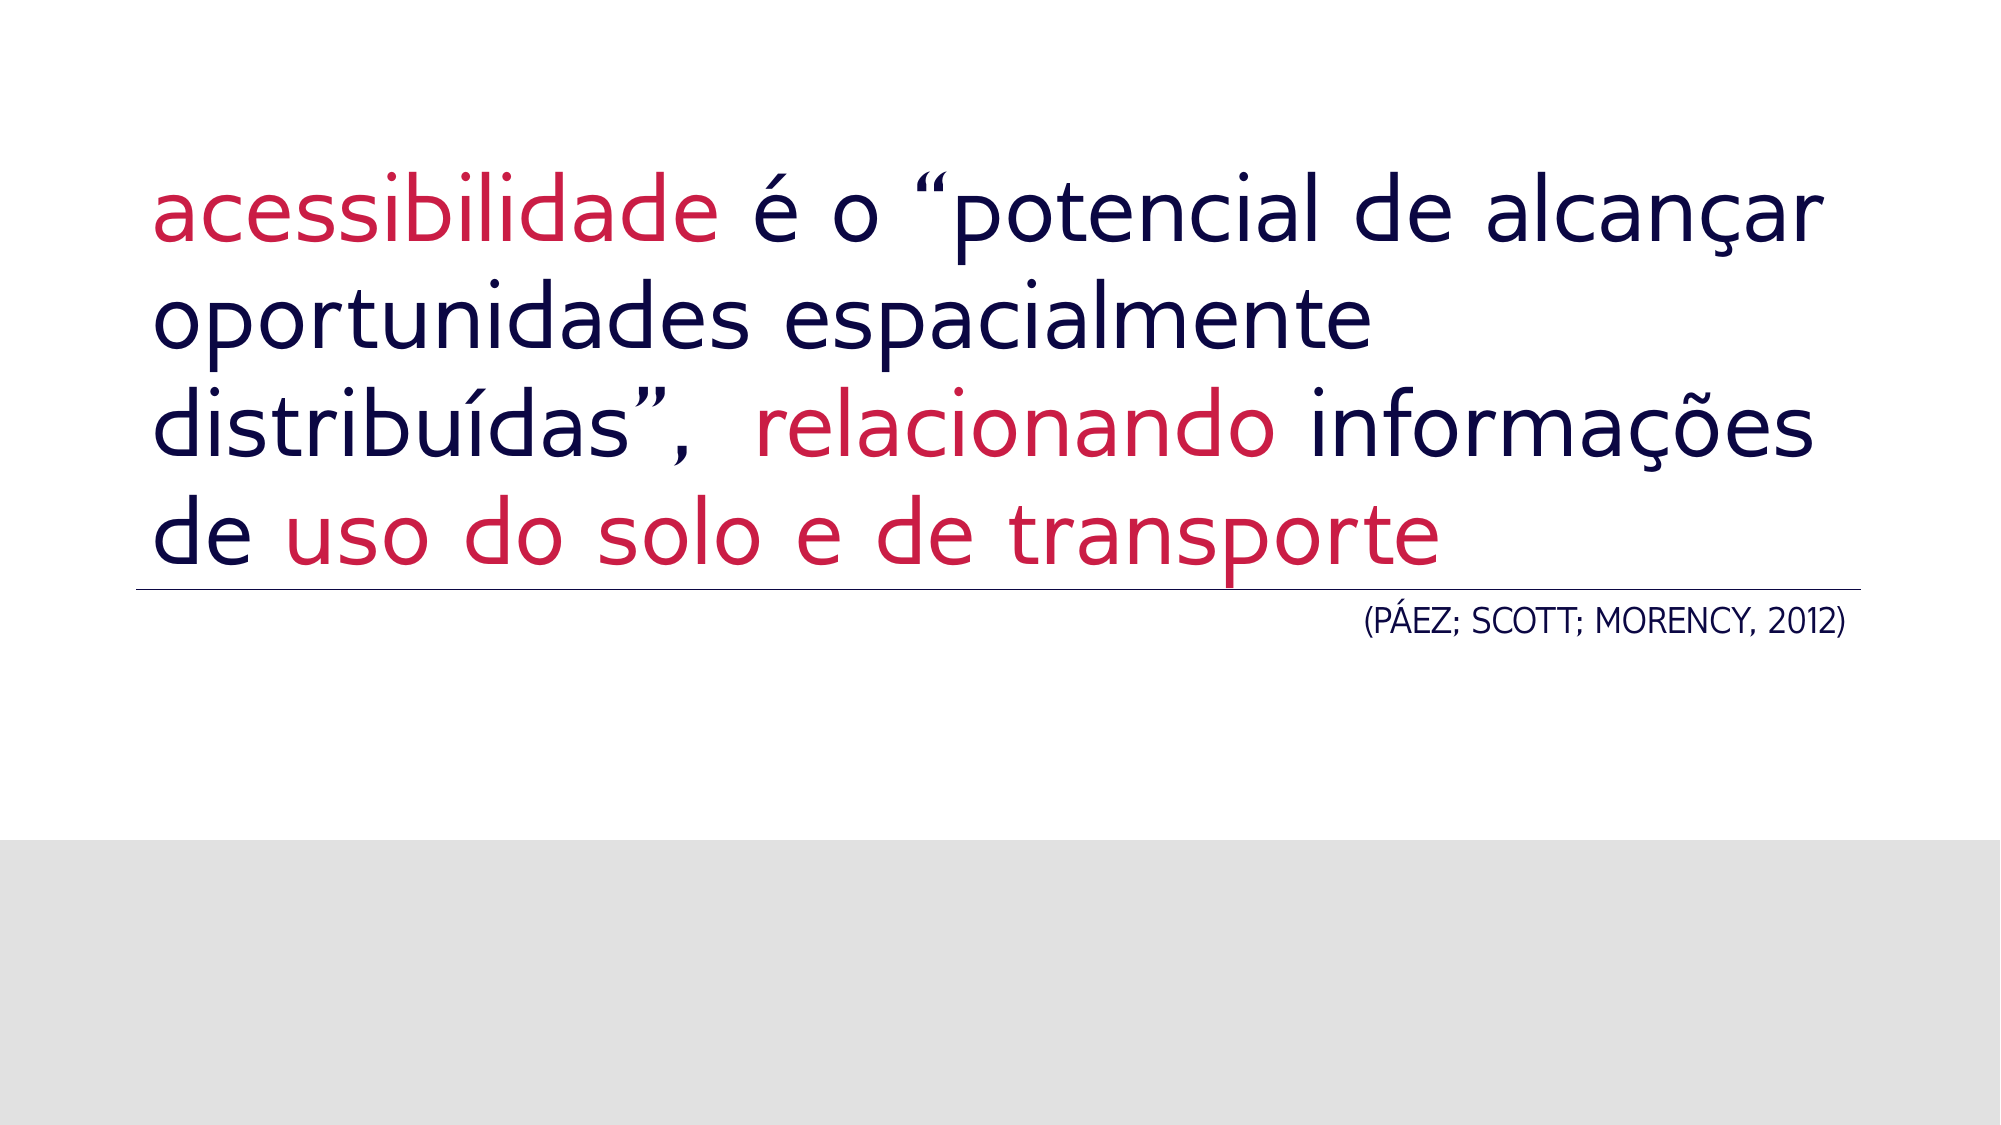

# acessibilidade é o “potencial de alcançar oportunidades espacialmente distribuídas”,  relacionando informações de uso do solo e de transporte
(PÁEZ; SCOTT; MORENCY, 2012)